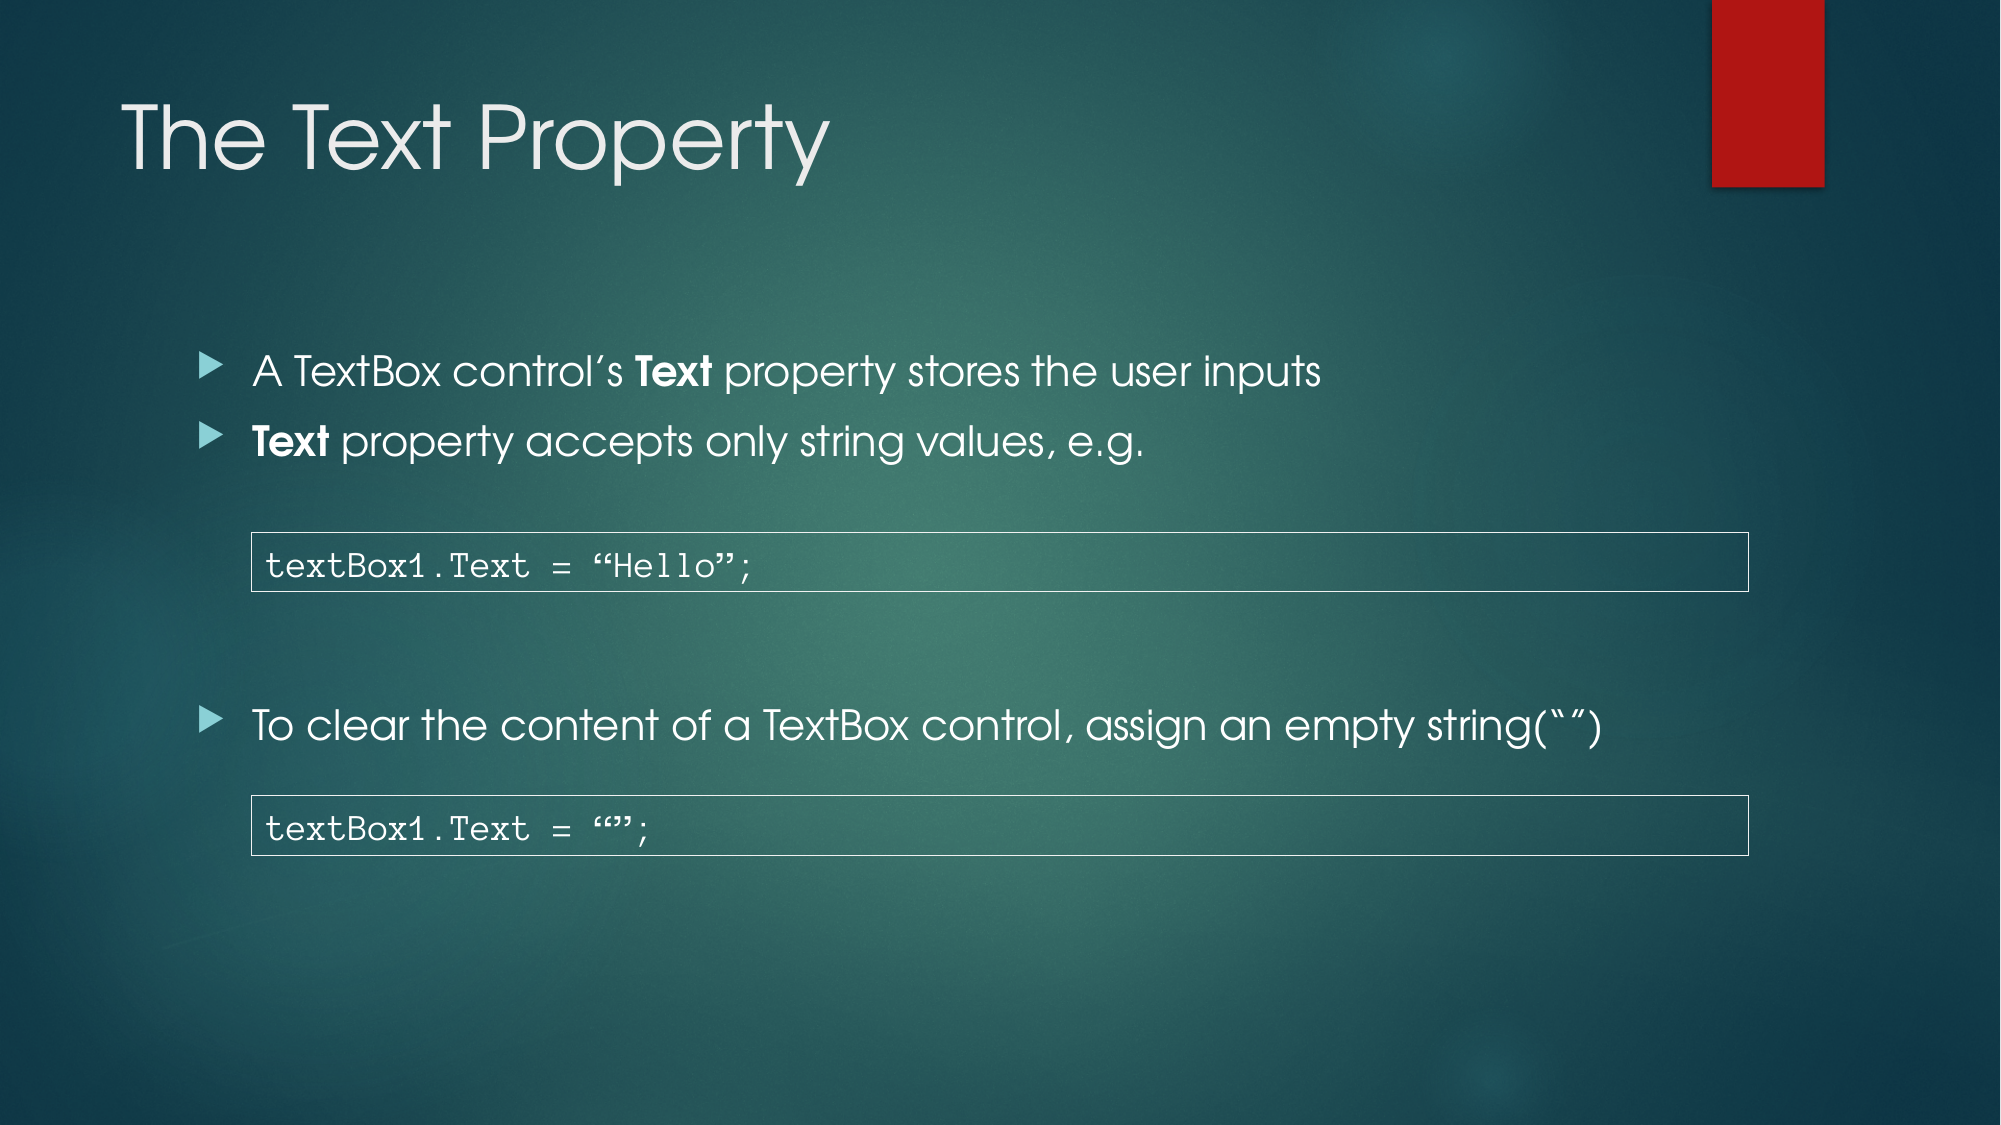

# The Text Property
A TextBox control’s Text property stores the user inputs
Text property accepts only string values, e.g.

To clear the content of a TextBox control, assign an empty string(“”)
textBox1.Text = “Hello”;
textBox1.Text = “”;